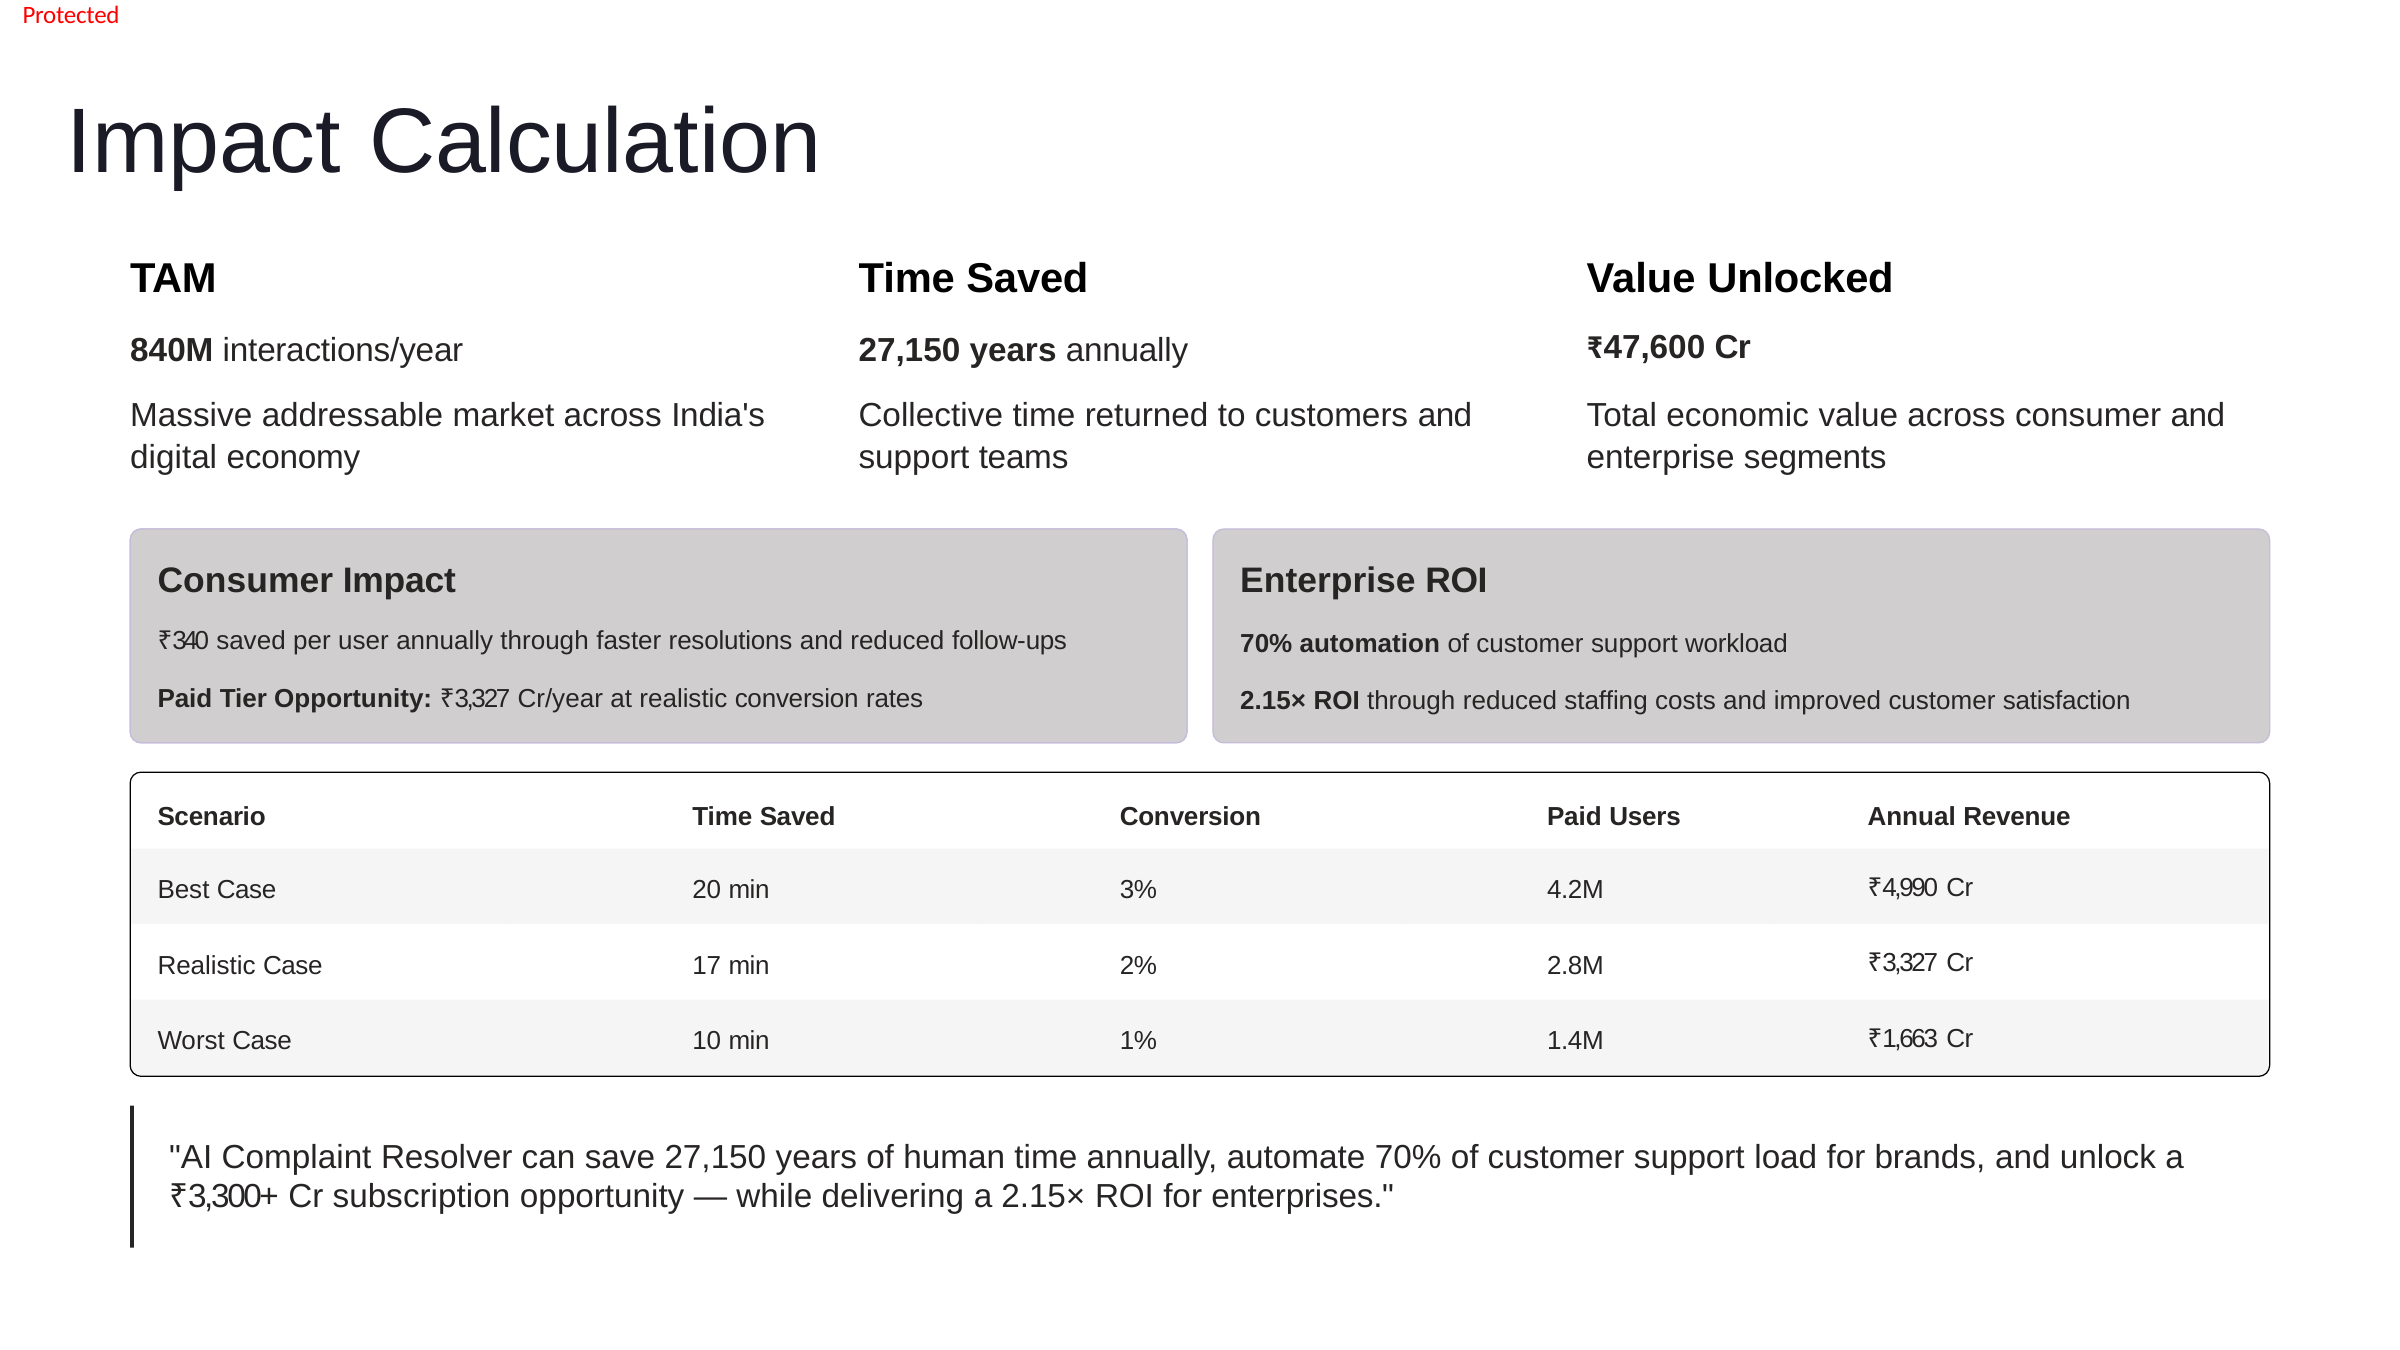

Protected
# Impact	Calculation
TAM
840M interactions/year
Massive addressable market across India's digital economy
Time Saved
27,150 years annually
Collective time returned to customers and support teams
Value Unlocked
₹47,600 Cr
Total economic value across consumer and enterprise segments

Consumer Impact
₹340 saved per user annually through faster resolutions and reduced follow-ups
Paid Tier Opportunity: ₹3,327 Cr/year at realistic conversion rates
Enterprise ROI
70% automation of customer support workload
2.15× ROI through reduced staffing costs and improved customer satisfaction

| Scenario | Time Saved | Conversion | Paid Users | Annual Revenue |
| --- | --- | --- | --- | --- |
| Best Case | 20 min | 3% | 4.2M | ₹4,990 Cr |
| Realistic Case | 17 min | 2% | 2.8M | ₹3,327 Cr |
| Worst Case | 10 min | 1% | 1.4M | ₹1,663 Cr |

"AI Complaint Resolver can save 27,150 years of human time annually, automate 70% of customer support load for brands, and unlock a
₹3,300+ Cr subscription opportunity — while delivering a 2.15× ROI for enterprises."